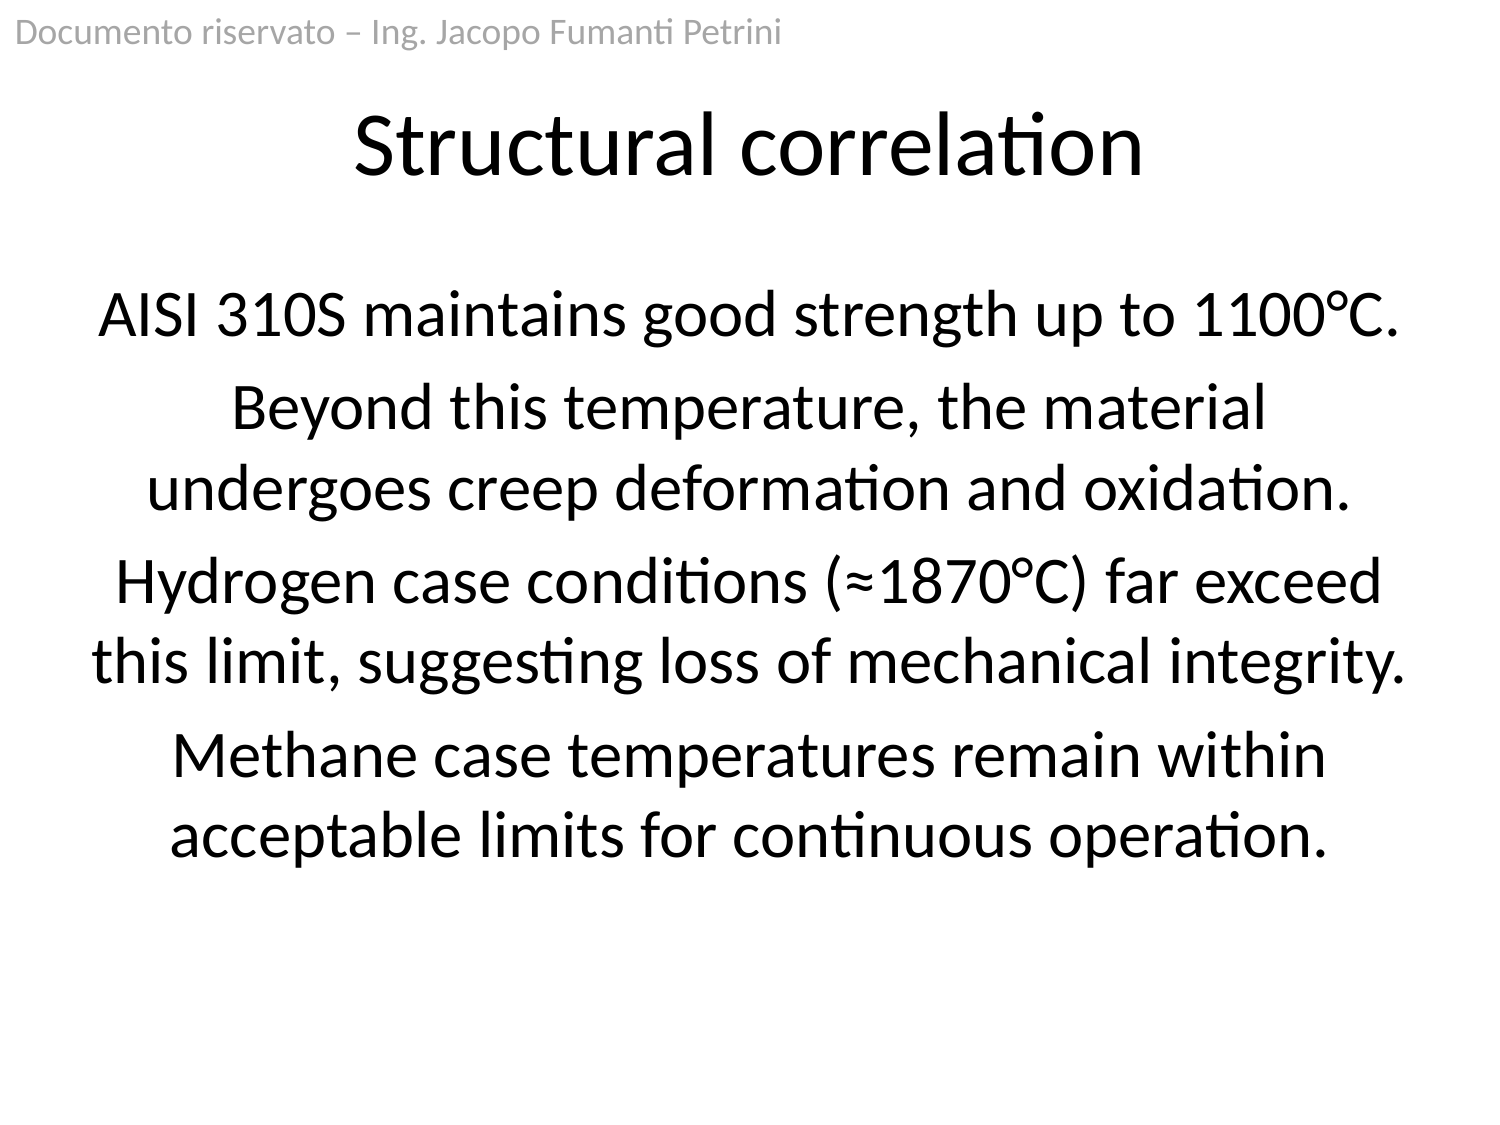

Structural correlation
AISI 310S maintains good strength up to 1100°C.
Beyond this temperature, the material undergoes creep deformation and oxidation.
Hydrogen case conditions (≈1870°C) far exceed this limit, suggesting loss of mechanical integrity.
Methane case temperatures remain within acceptable limits for continuous operation.